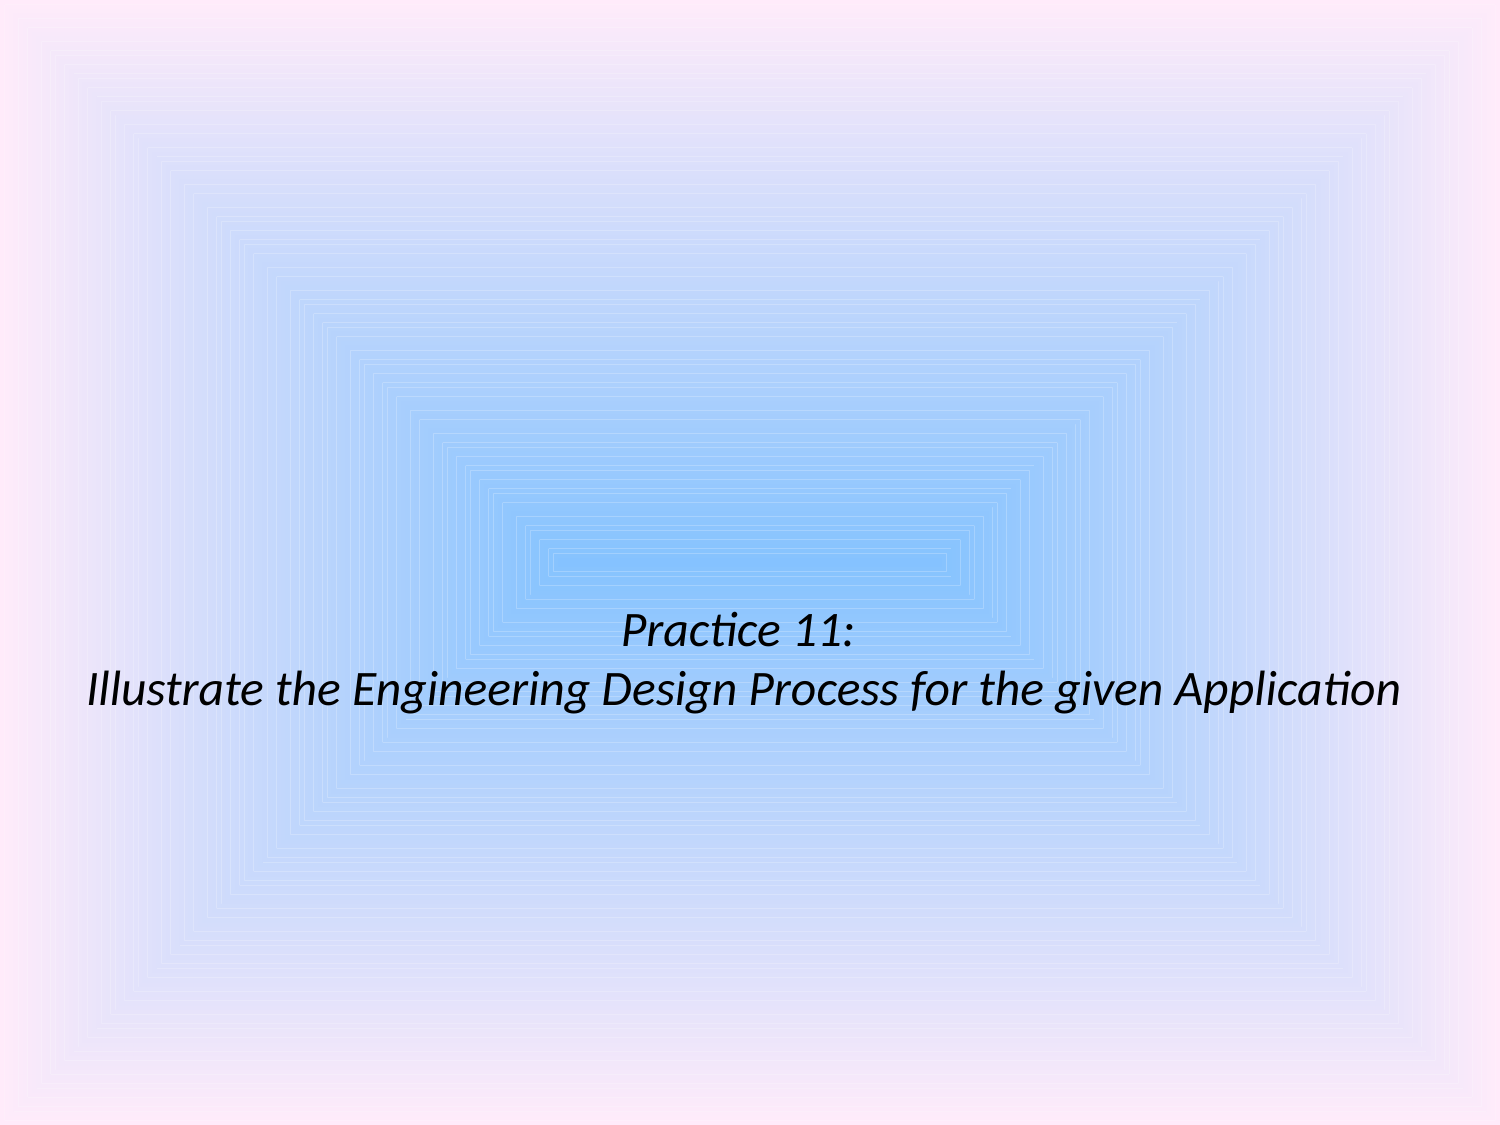

# Practice 11: Illustrate the Engineering Design Process for the given Application